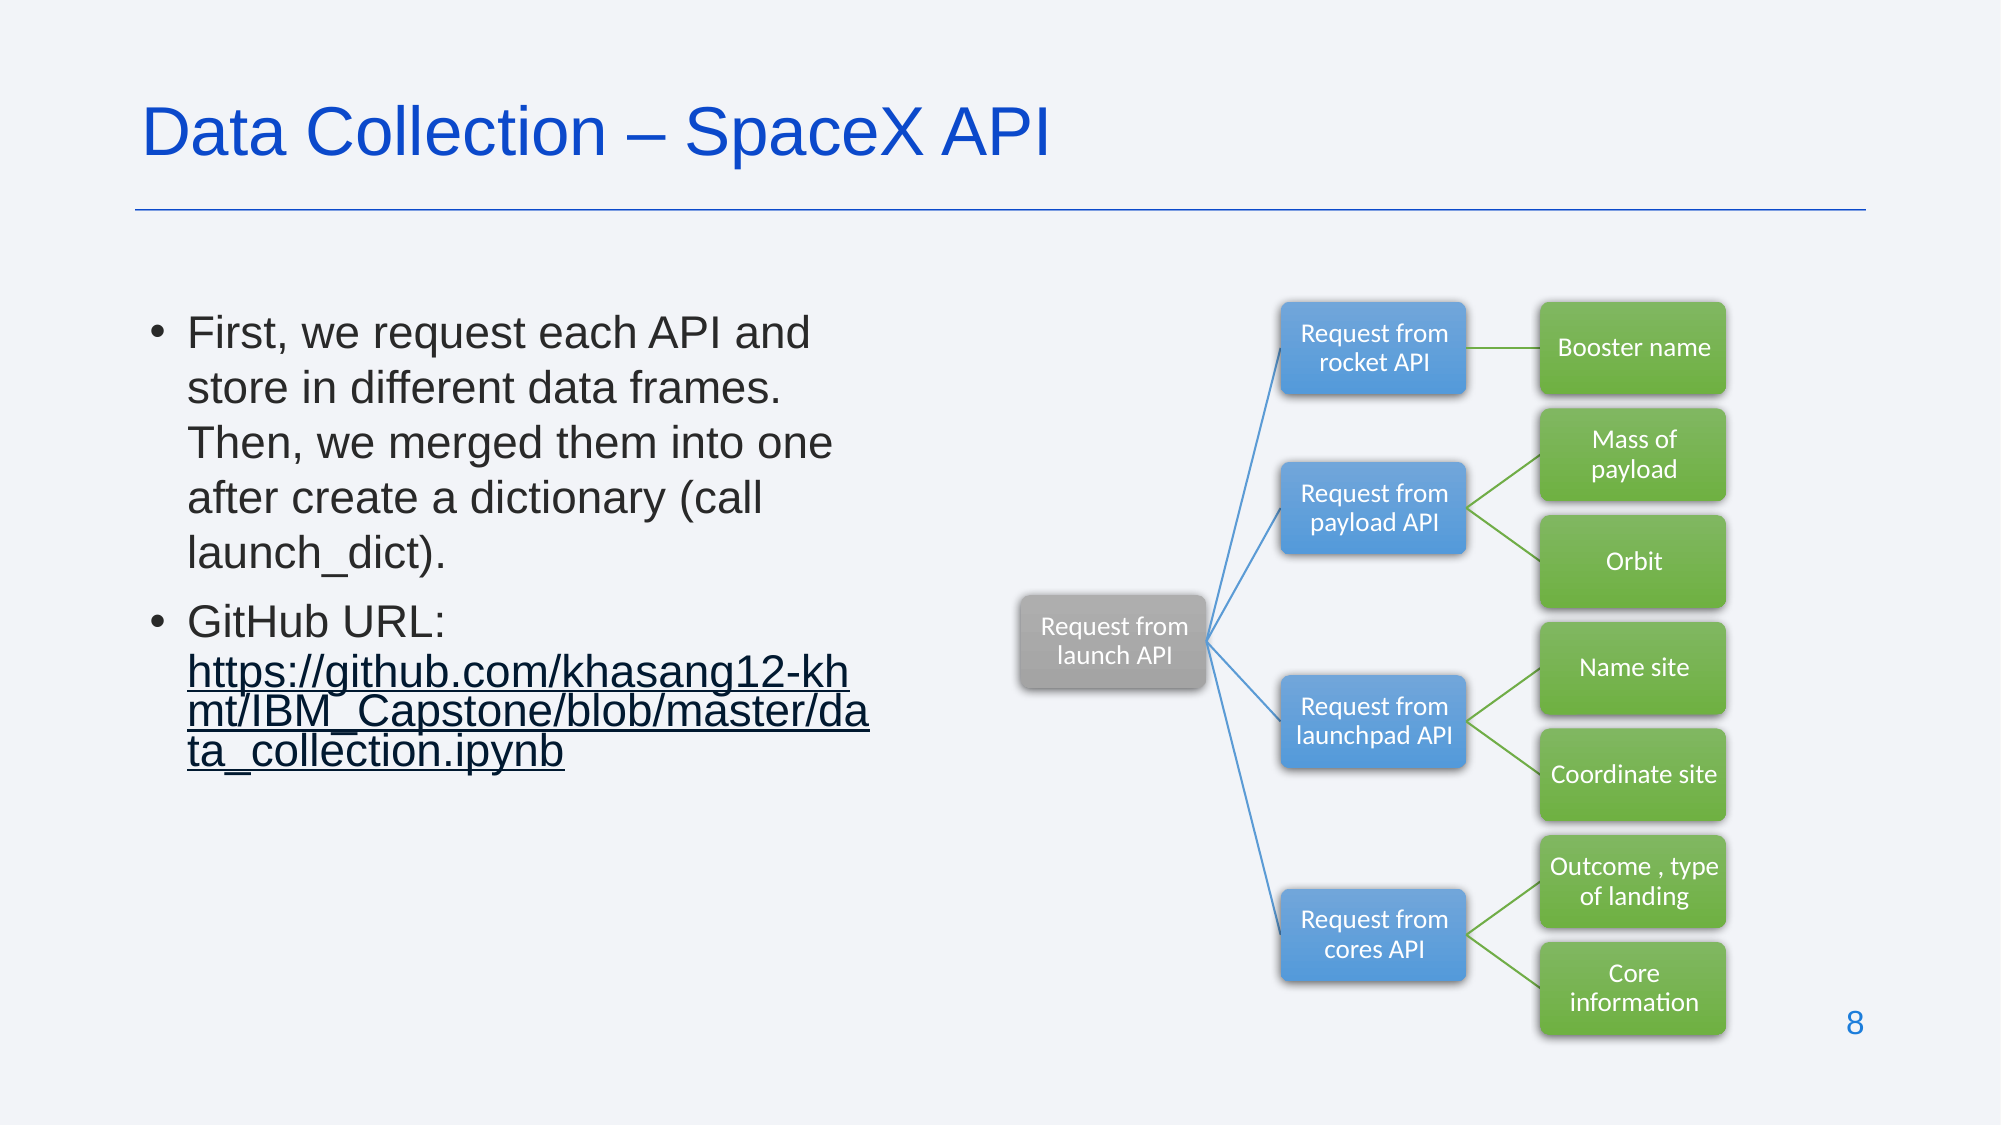

Data Collection – SpaceX API
First, we request each API and store in different data frames. Then, we merged them into one after create a dictionary (call launch_dict).
GitHub URL: https://github.com/khasang12-khmt/IBM_Capstone/blob/master/data_collection.ipynb

Request from launch API

Request from rocket API

Booster name

Request from payload API

Mass of payload

Orbit

Request from launchpad API

Name site

Coordinate site

Request from cores API

Outcome , type of landing

Core information
8